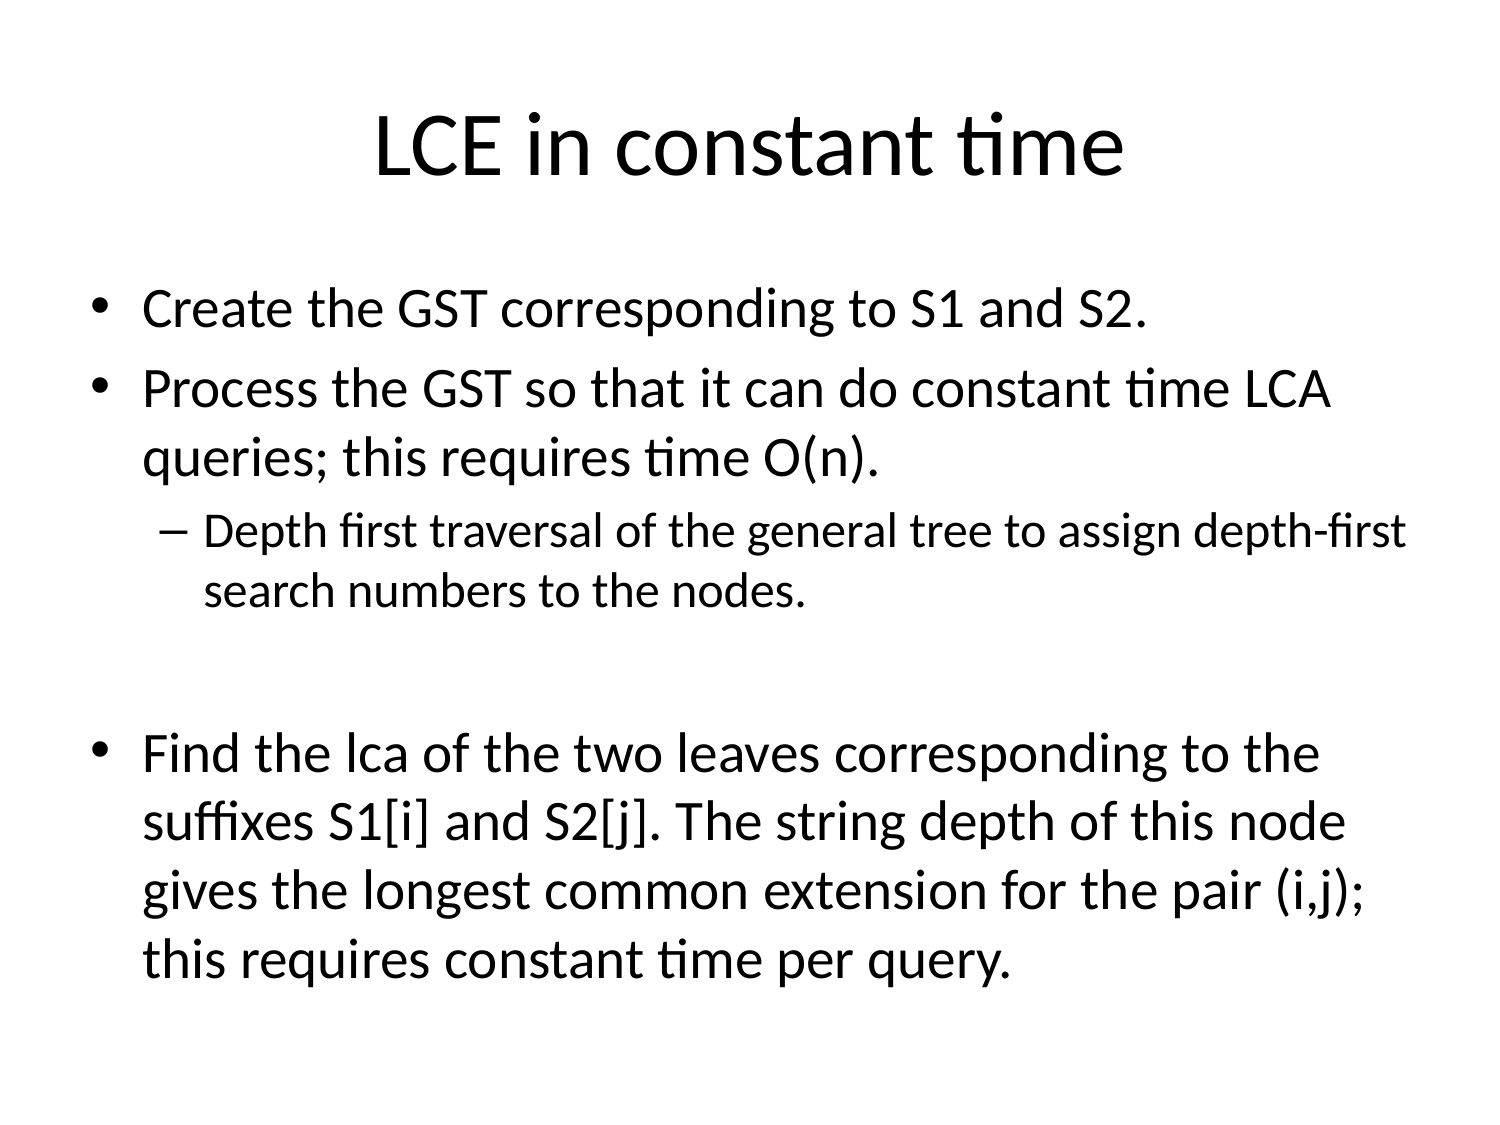

# LCE in constant time
Create the GST corresponding to S1 and S2.
Process the GST so that it can do constant time LCA queries; this requires time O(n).
Depth first traversal of the general tree to assign depth-first search numbers to the nodes.

Find the lca of the two leaves corresponding to the suffixes S1[i] and S2[j]. The string depth of this node gives the longest common extension for the pair (i,j); this requires constant time per query.